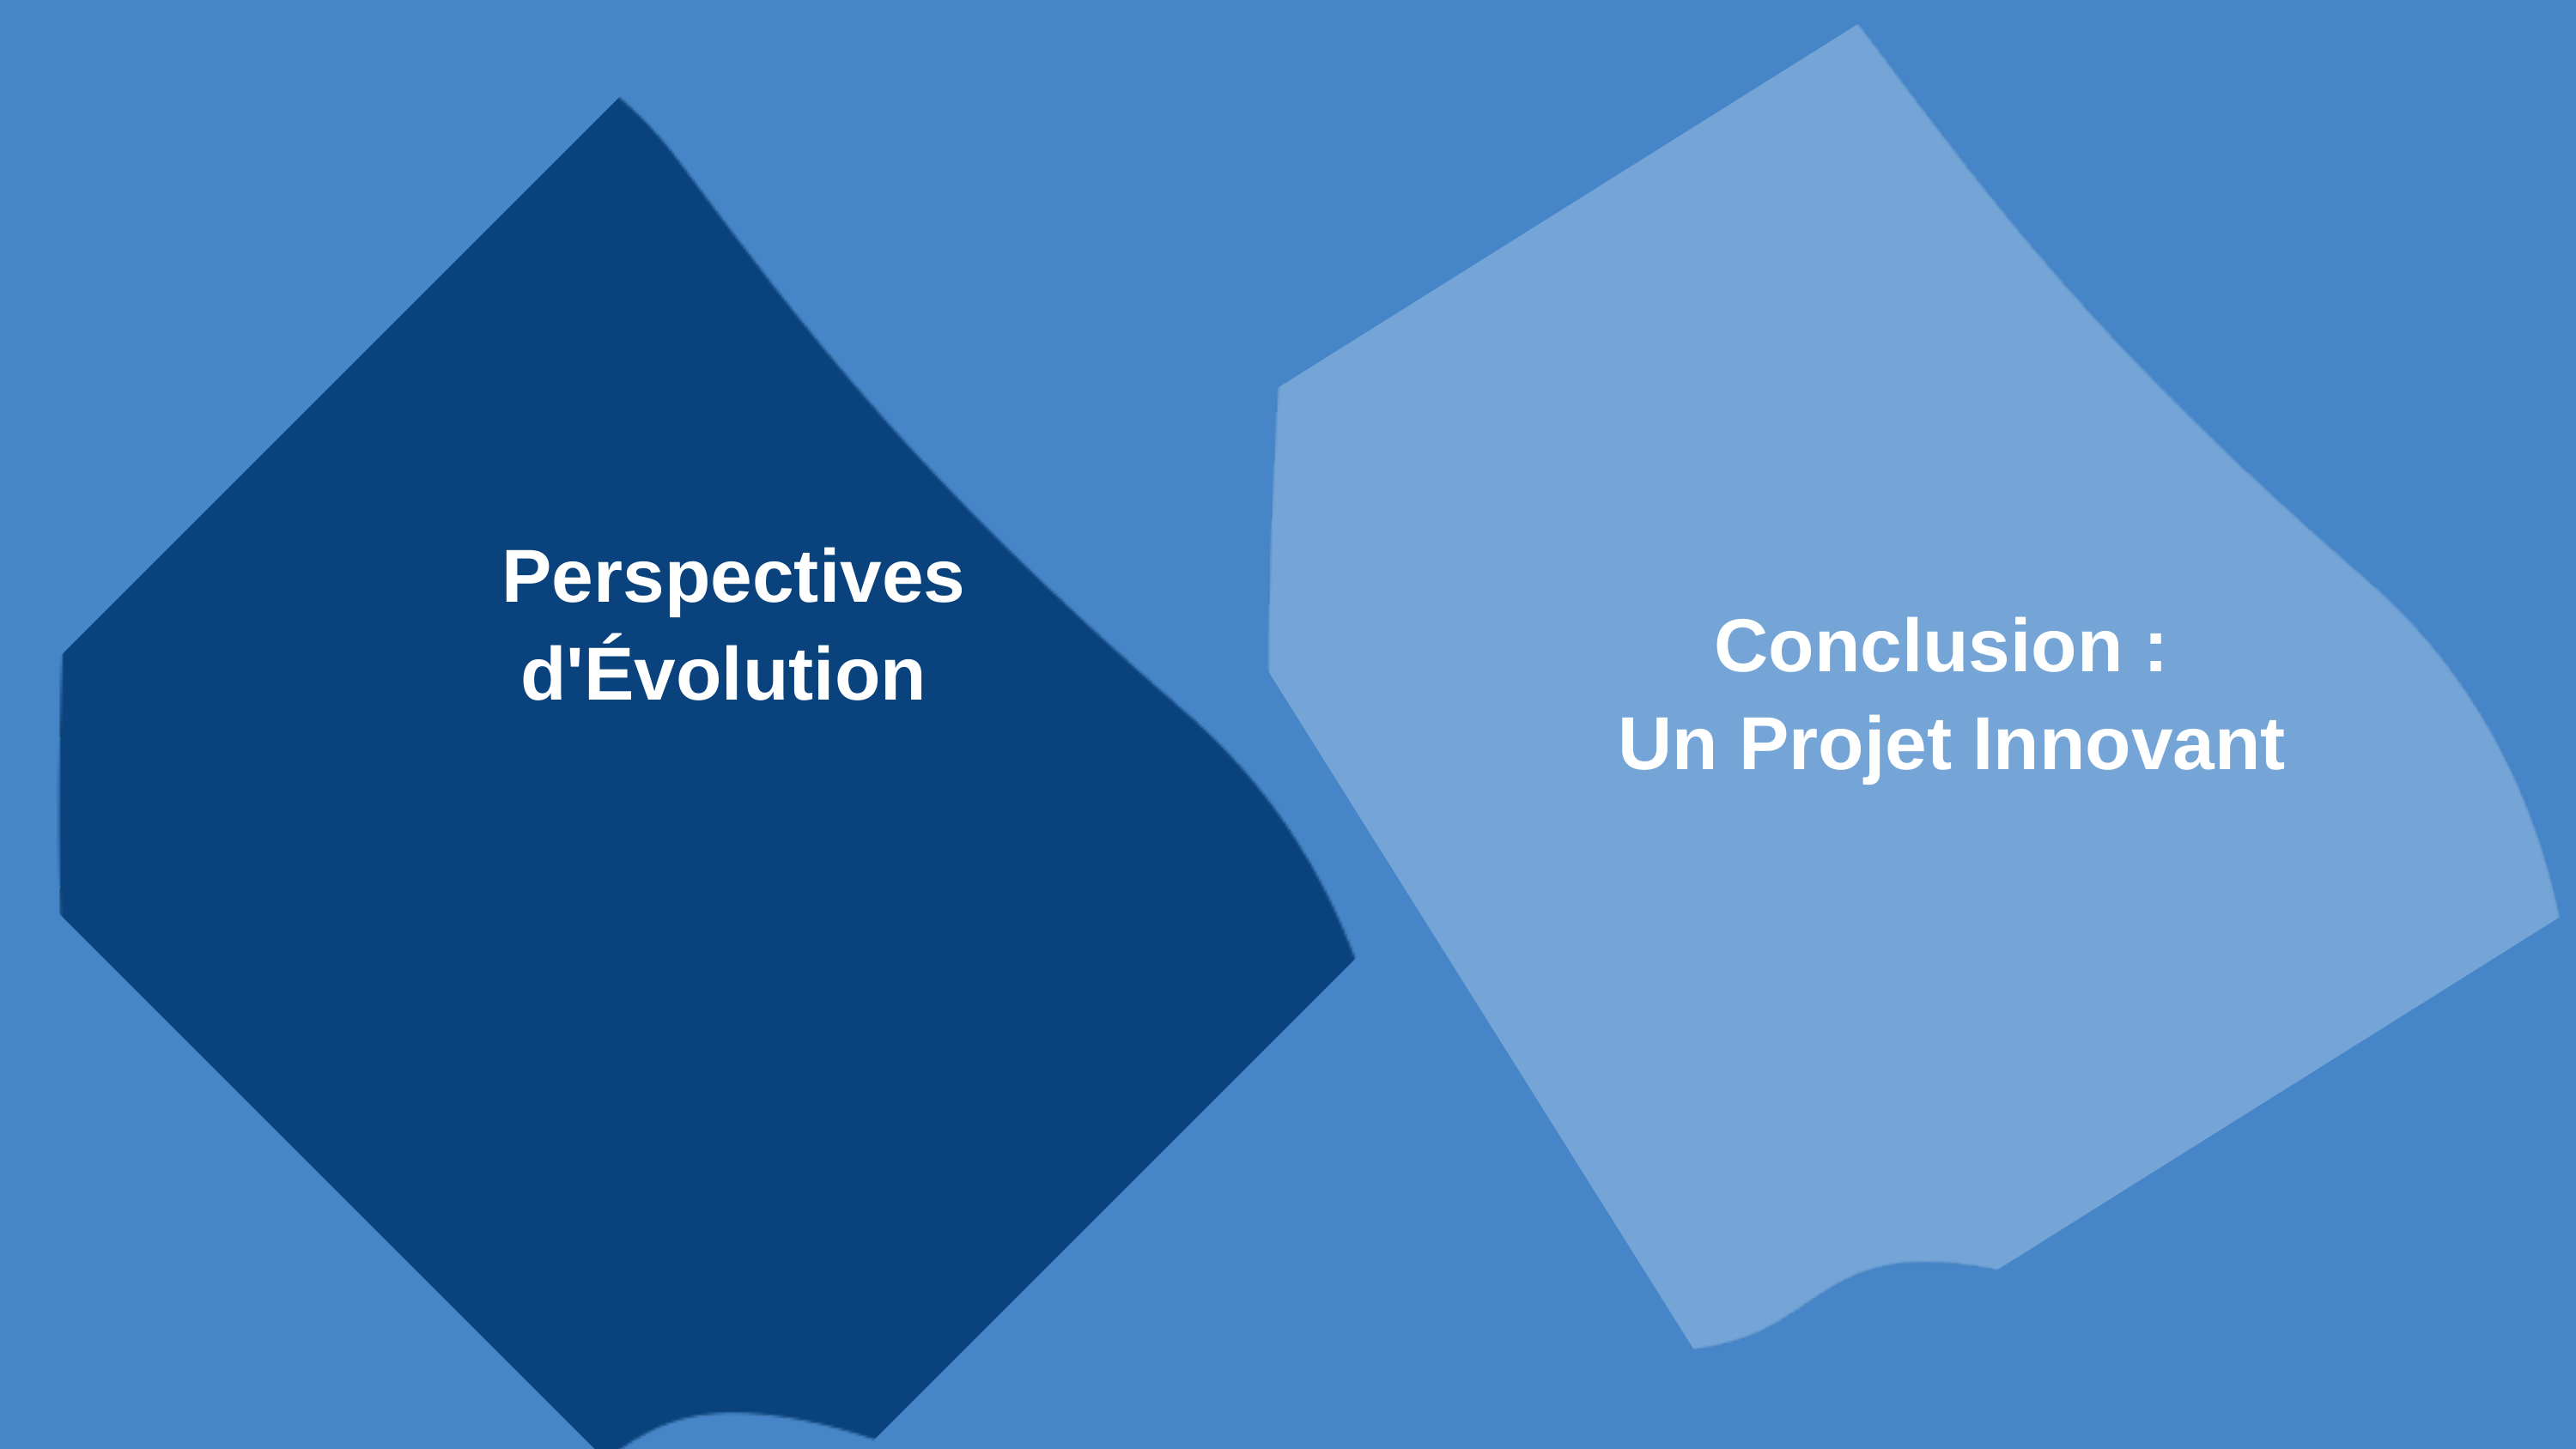

Perspectives d'Évolution
Conclusion :
 Un Projet Innovant